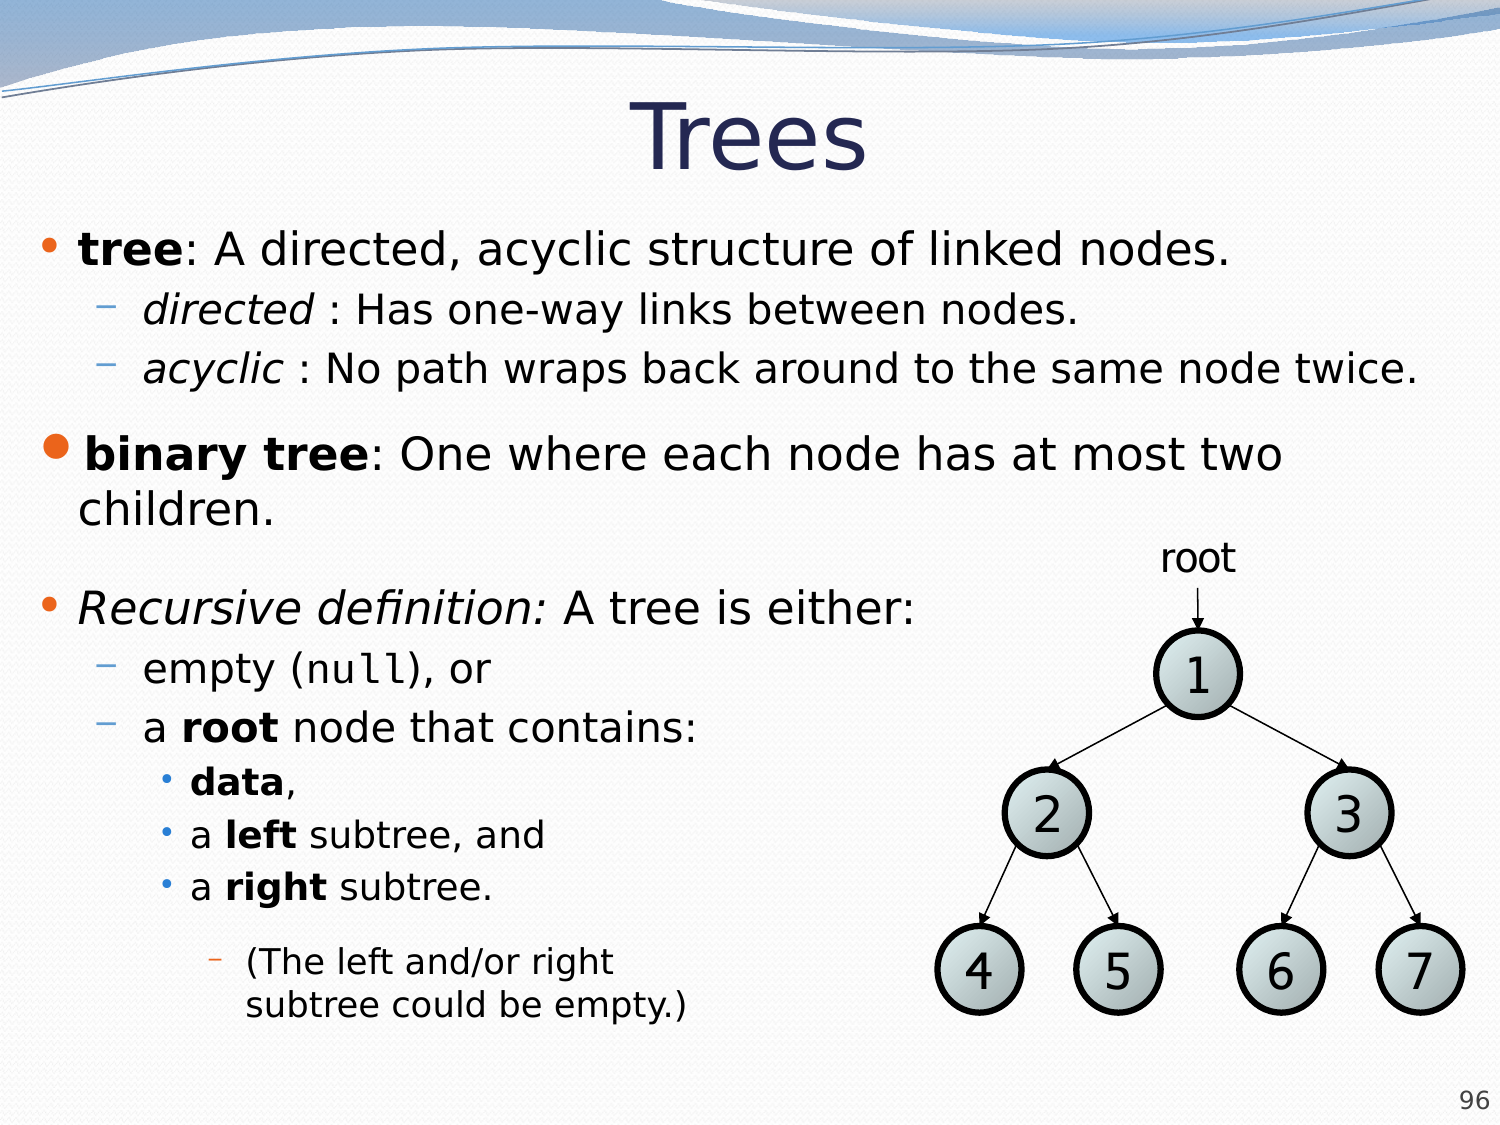

Trees
tree: A directed, acyclic structure of linked nodes.
directed : Has one-way links between nodes.
acyclic : No path wraps back around to the same node twice.

binary tree: One where each node has at most two children.

Recursive definition: A tree is either:
empty (null), or
a root node that contains:
data,
a left subtree, and
a right subtree.

(The left and/or right
subtree could be empty.)
root
1
2
3
4
5
6
7